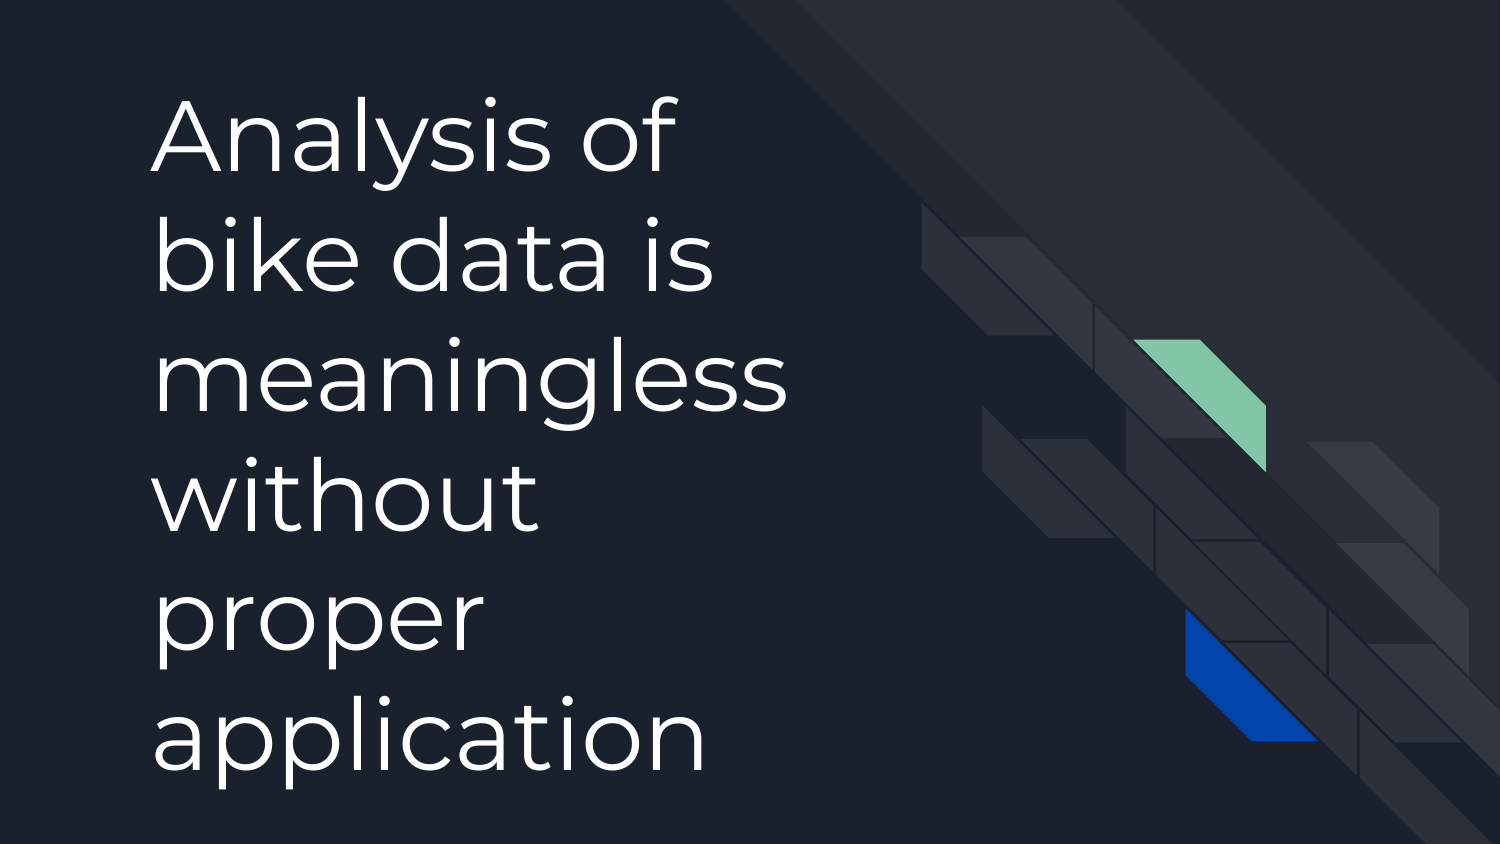

# Analysis of bike data is meaningless without proper application